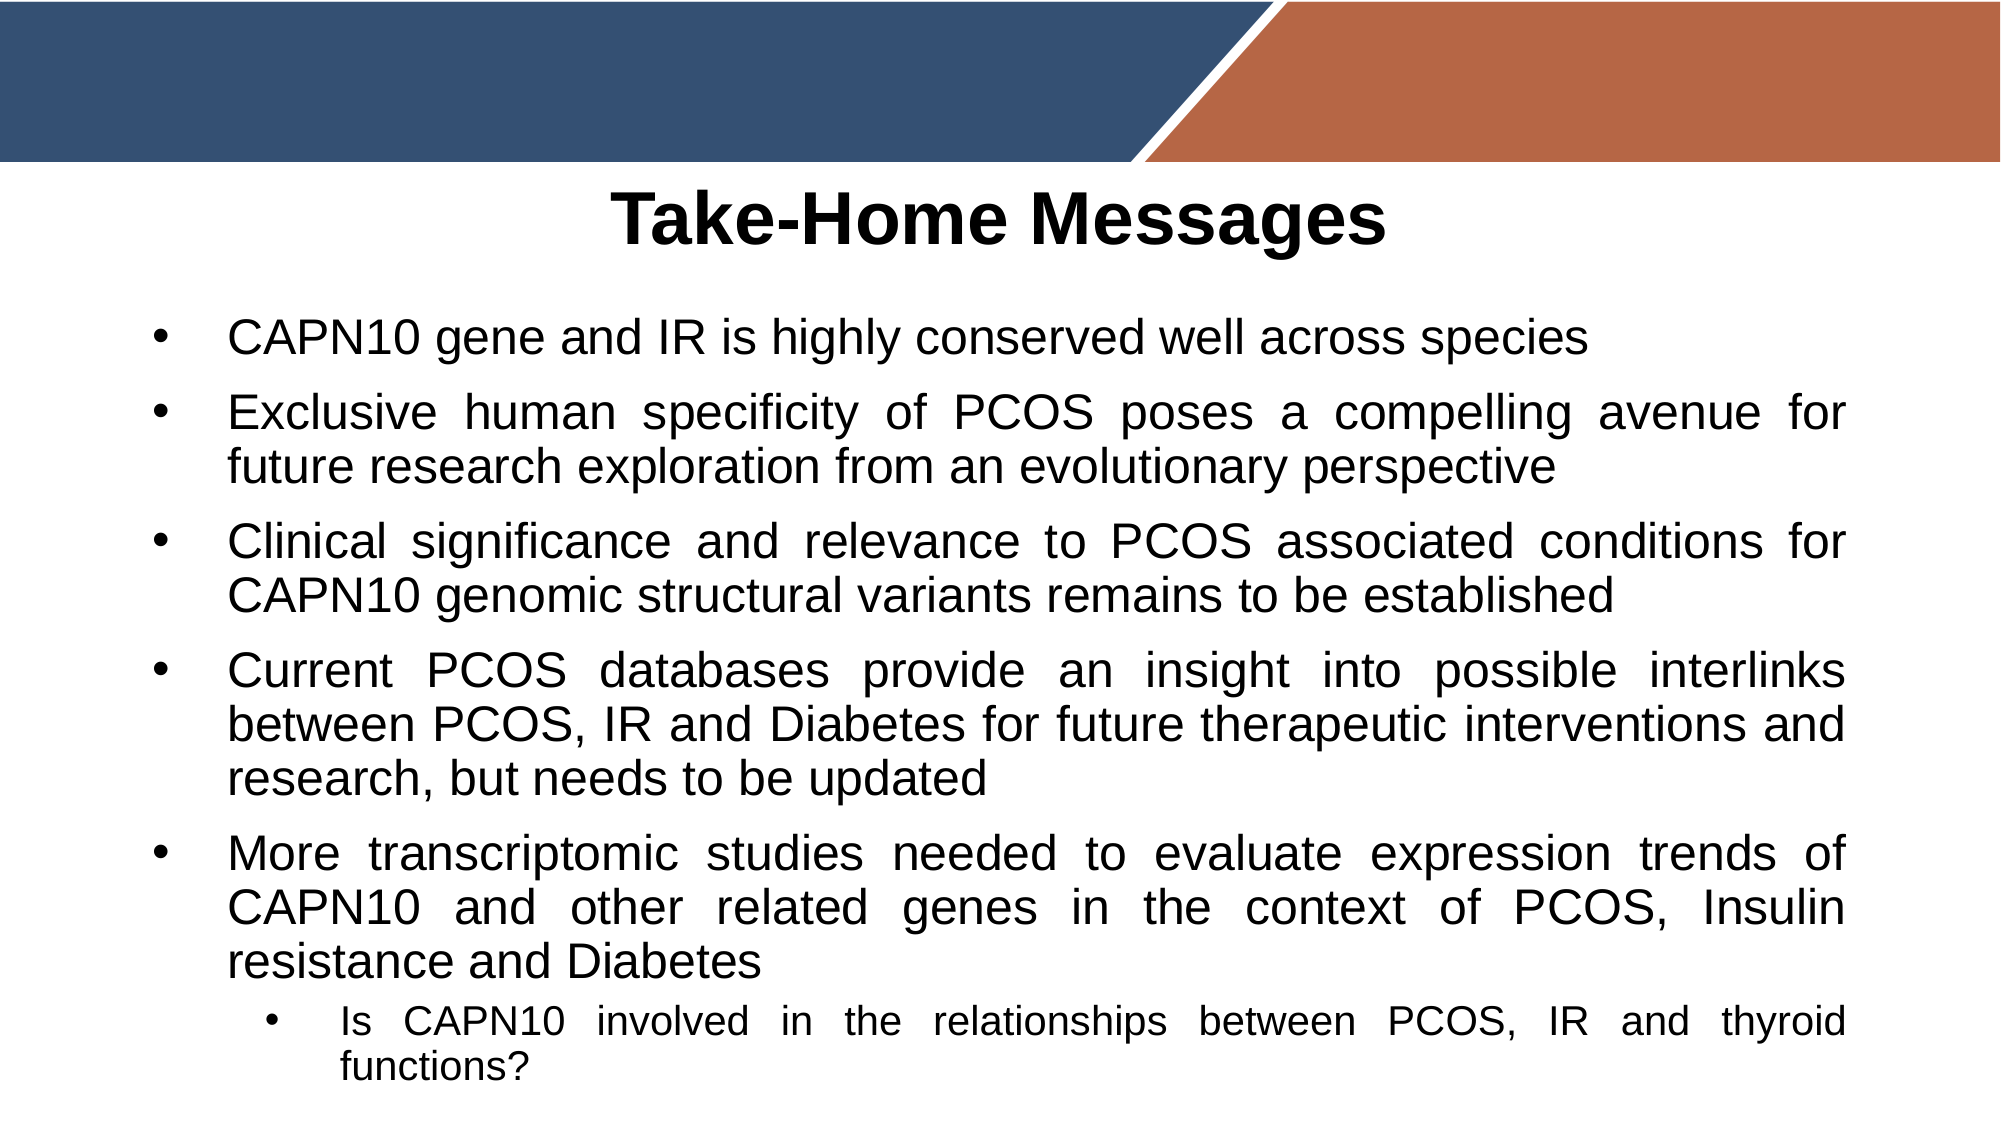

# Take-Home Messages
CAPN10 gene and IR is highly conserved well across species
Exclusive human specificity of PCOS poses a compelling avenue for future research exploration from an evolutionary perspective
Clinical significance and relevance to PCOS associated conditions for CAPN10 genomic structural variants remains to be established
Current PCOS databases provide an insight into possible interlinks between PCOS, IR and Diabetes for future therapeutic interventions and research, but needs to be updated
More transcriptomic studies needed to evaluate expression trends of CAPN10 and other related genes in the context of PCOS, Insulin resistance and Diabetes
Is CAPN10 involved in the relationships between PCOS, IR and thyroid functions?